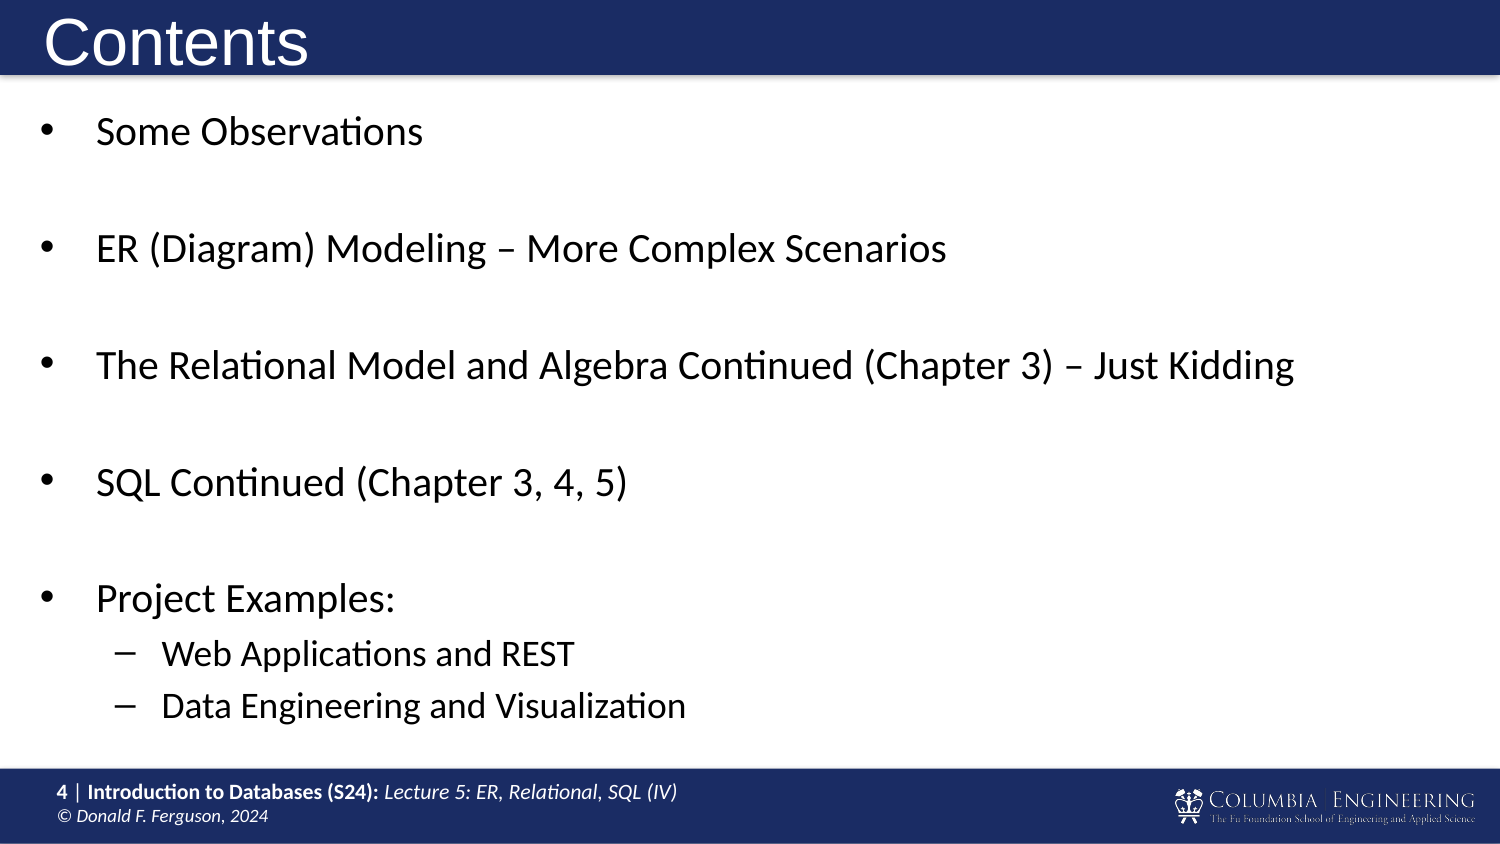

# Contents
Some Observations

ER (Diagram) Modeling – More Complex Scenarios

The Relational Model and Algebra Continued (Chapter 3) – Just Kidding

SQL Continued (Chapter 3, 4, 5)

Project Examples:
Web Applications and REST
Data Engineering and Visualization